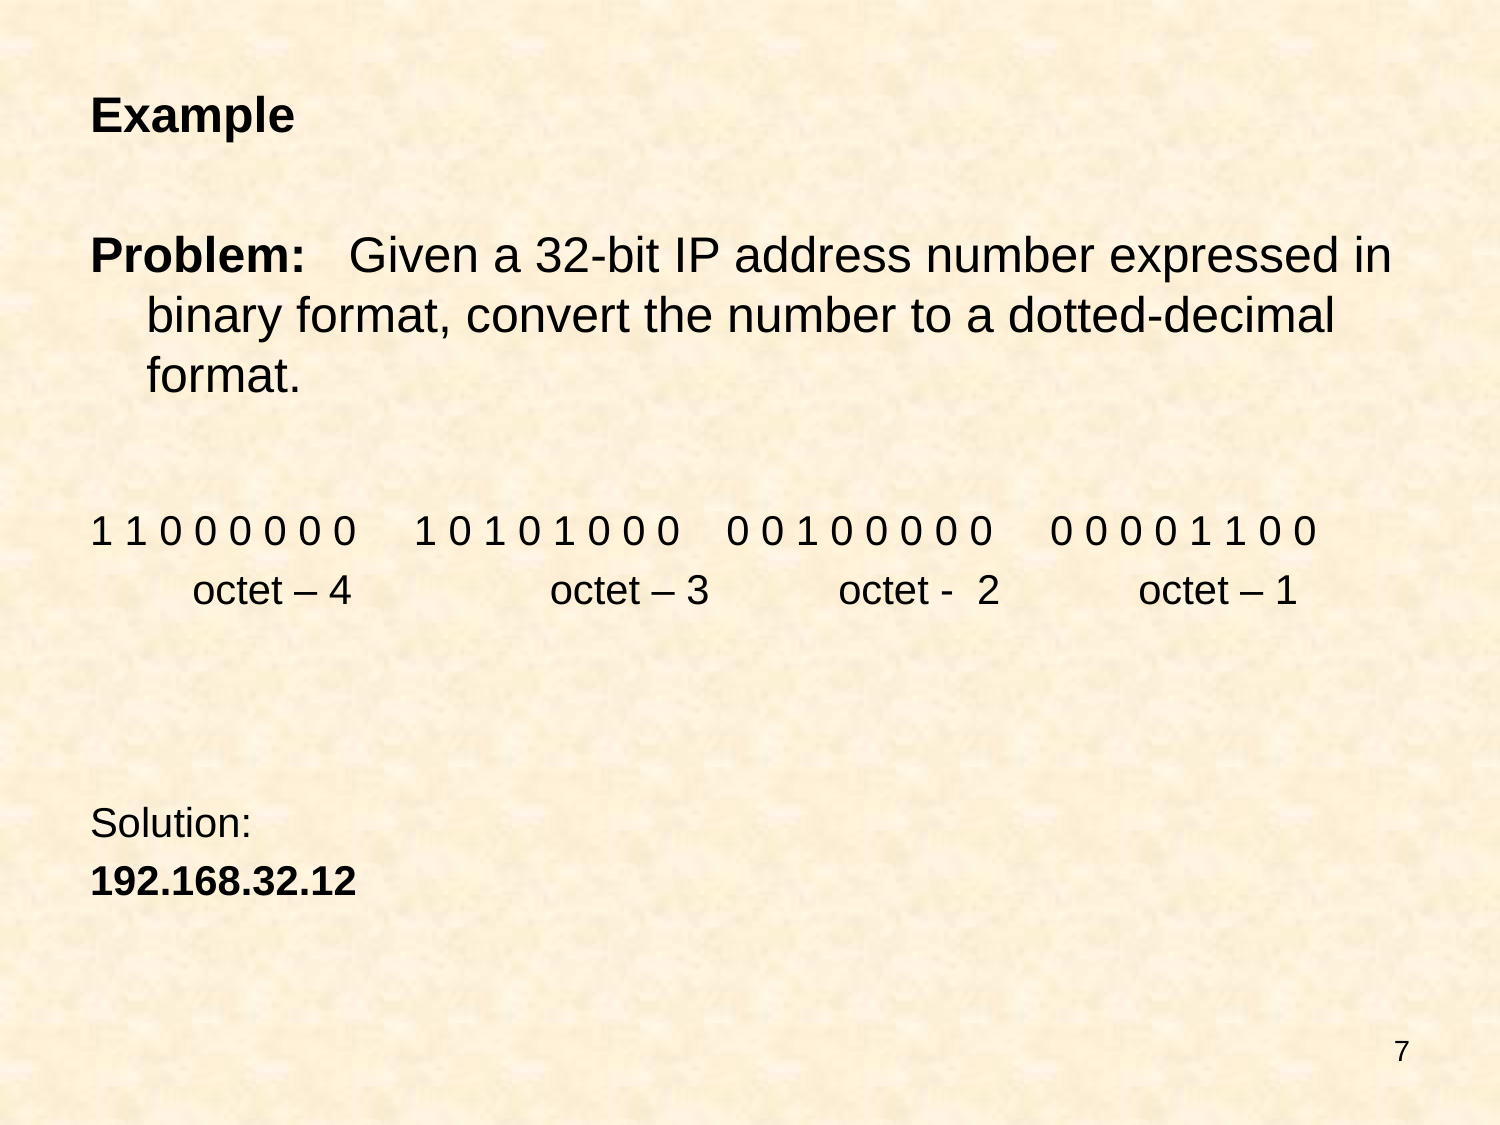

Example

Problem:   Given a 32-bit IP address number expressed in binary format, convert the number to a dotted-decimal format.

1 1 0 0 0 0 0 0     1 0 1 0 1 0 0 0    0 0 1 0 0 0 0 0     0 0 0 0 1 1 0 0
   	    octet – 4 	         octet – 3	        octet -  2 	        octet – 1

Solution:
192.168.32.12

7